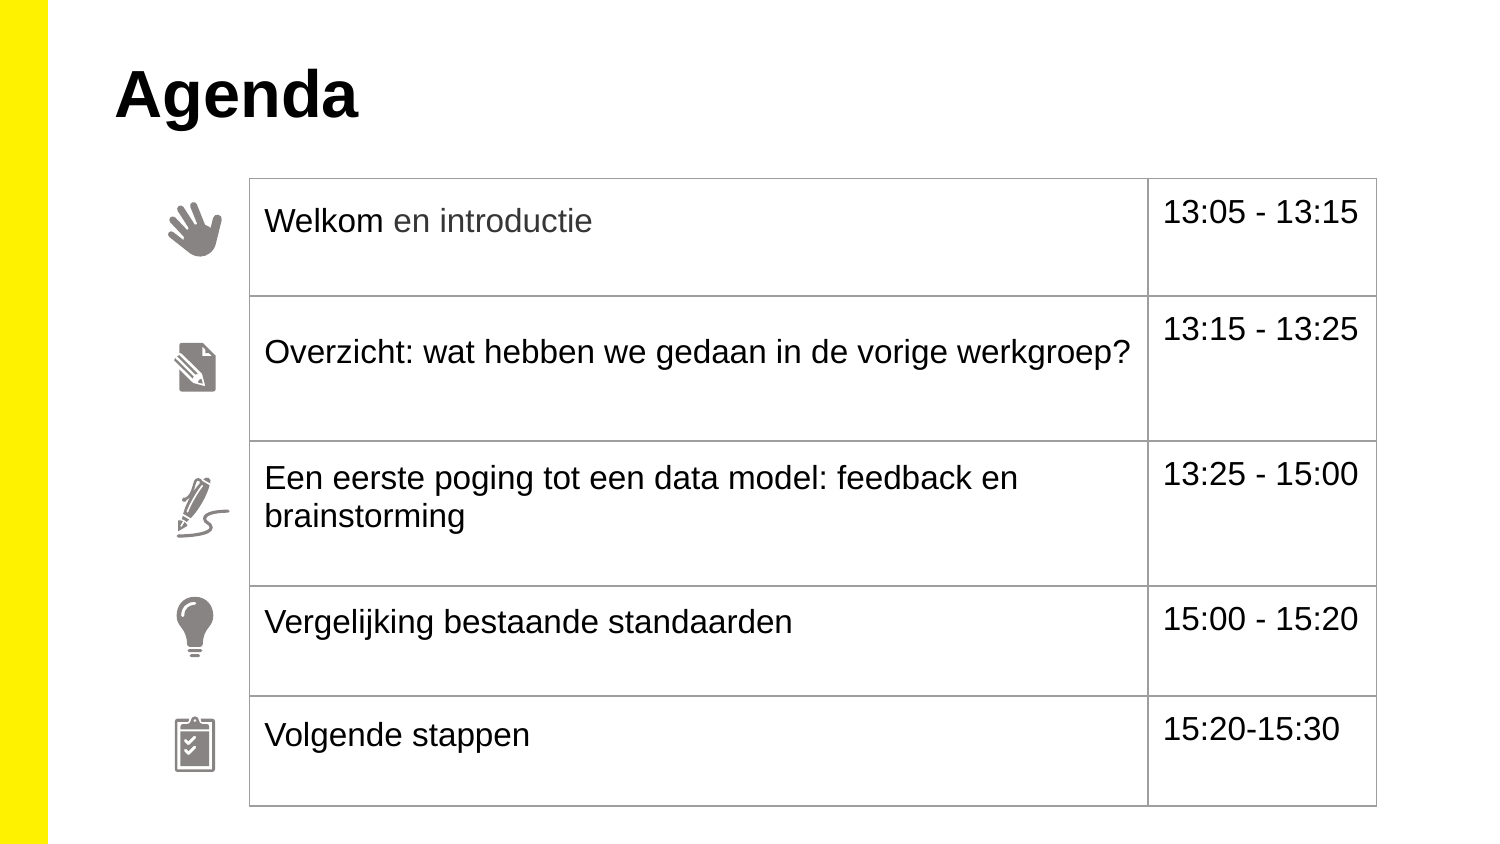

Agenda
| Welkom en introductie | 13:05 - 13:15 |
| --- | --- |
| Overzicht: wat hebben we gedaan in de vorige werkgroep? | 13:15 - 13:25 |
| Een eerste poging tot een data model: feedback en brainstorming | 13:25 - 15:00 |
| Vergelijking bestaande standaarden | 15:00 - 15:20 |
| Volgende stappen | 15:20-15:30 |